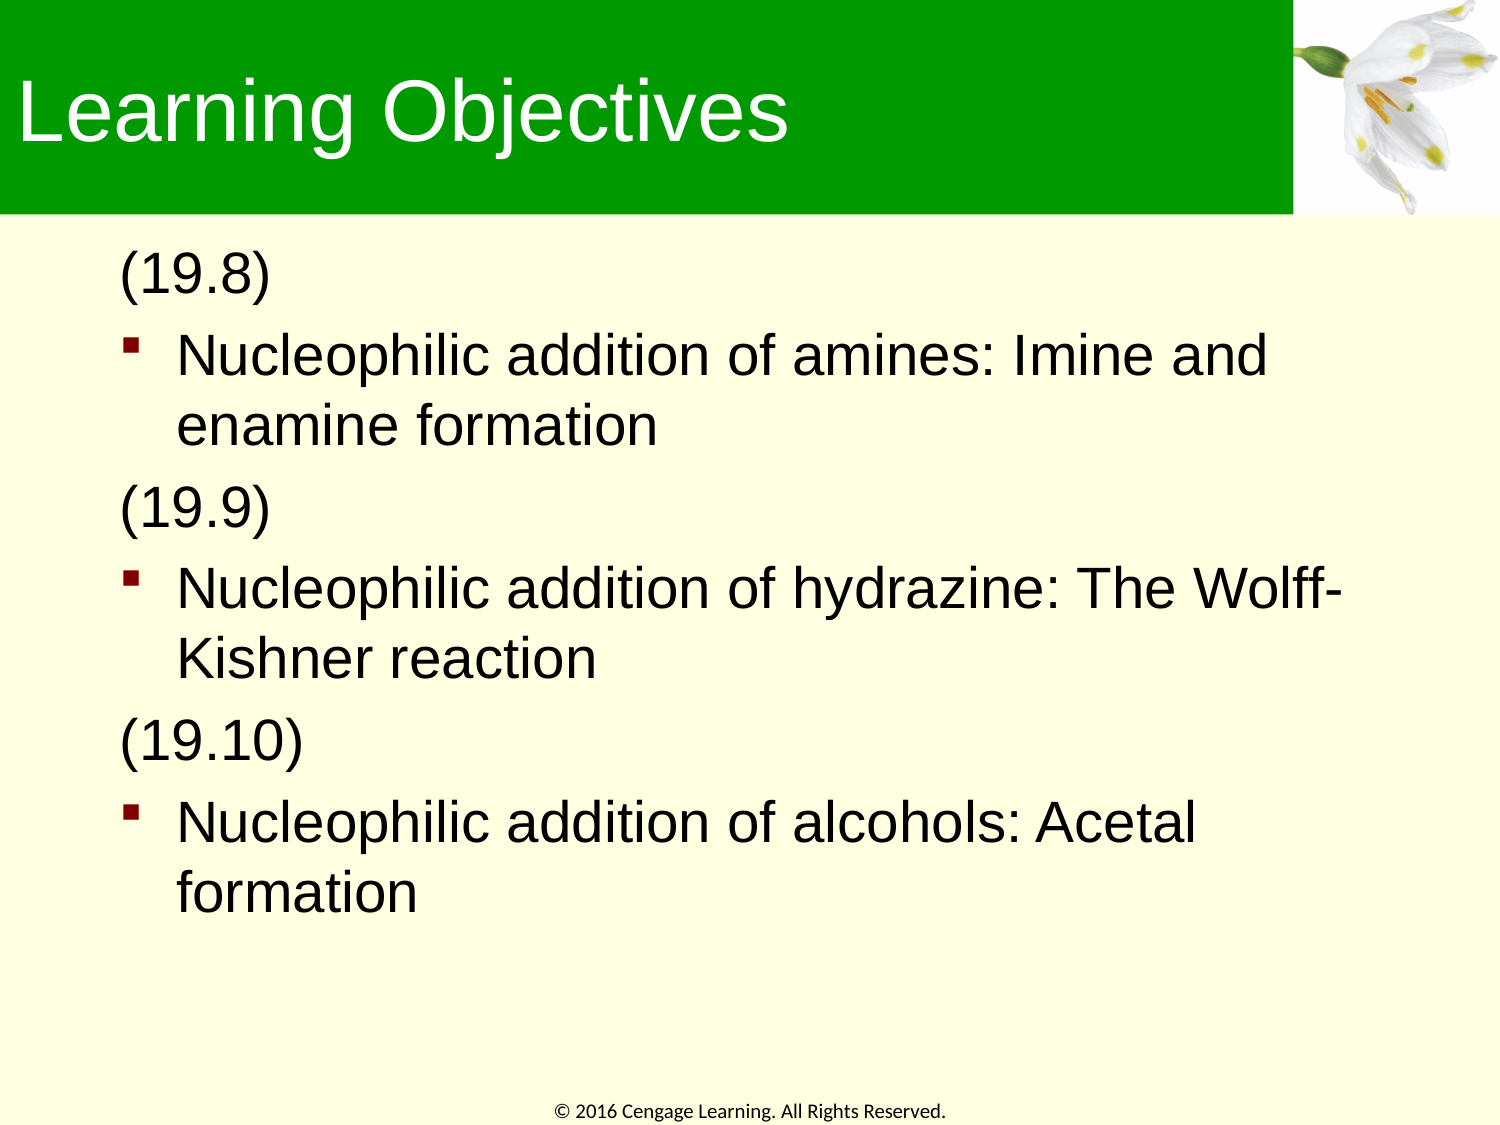

# Learning Objectives
(19.8)
Nucleophilic addition of amines: Imine and enamine formation
(19.9)
Nucleophilic addition of hydrazine: The Wolff- Kishner reaction
(19.10)
Nucleophilic addition of alcohols: Acetal formation